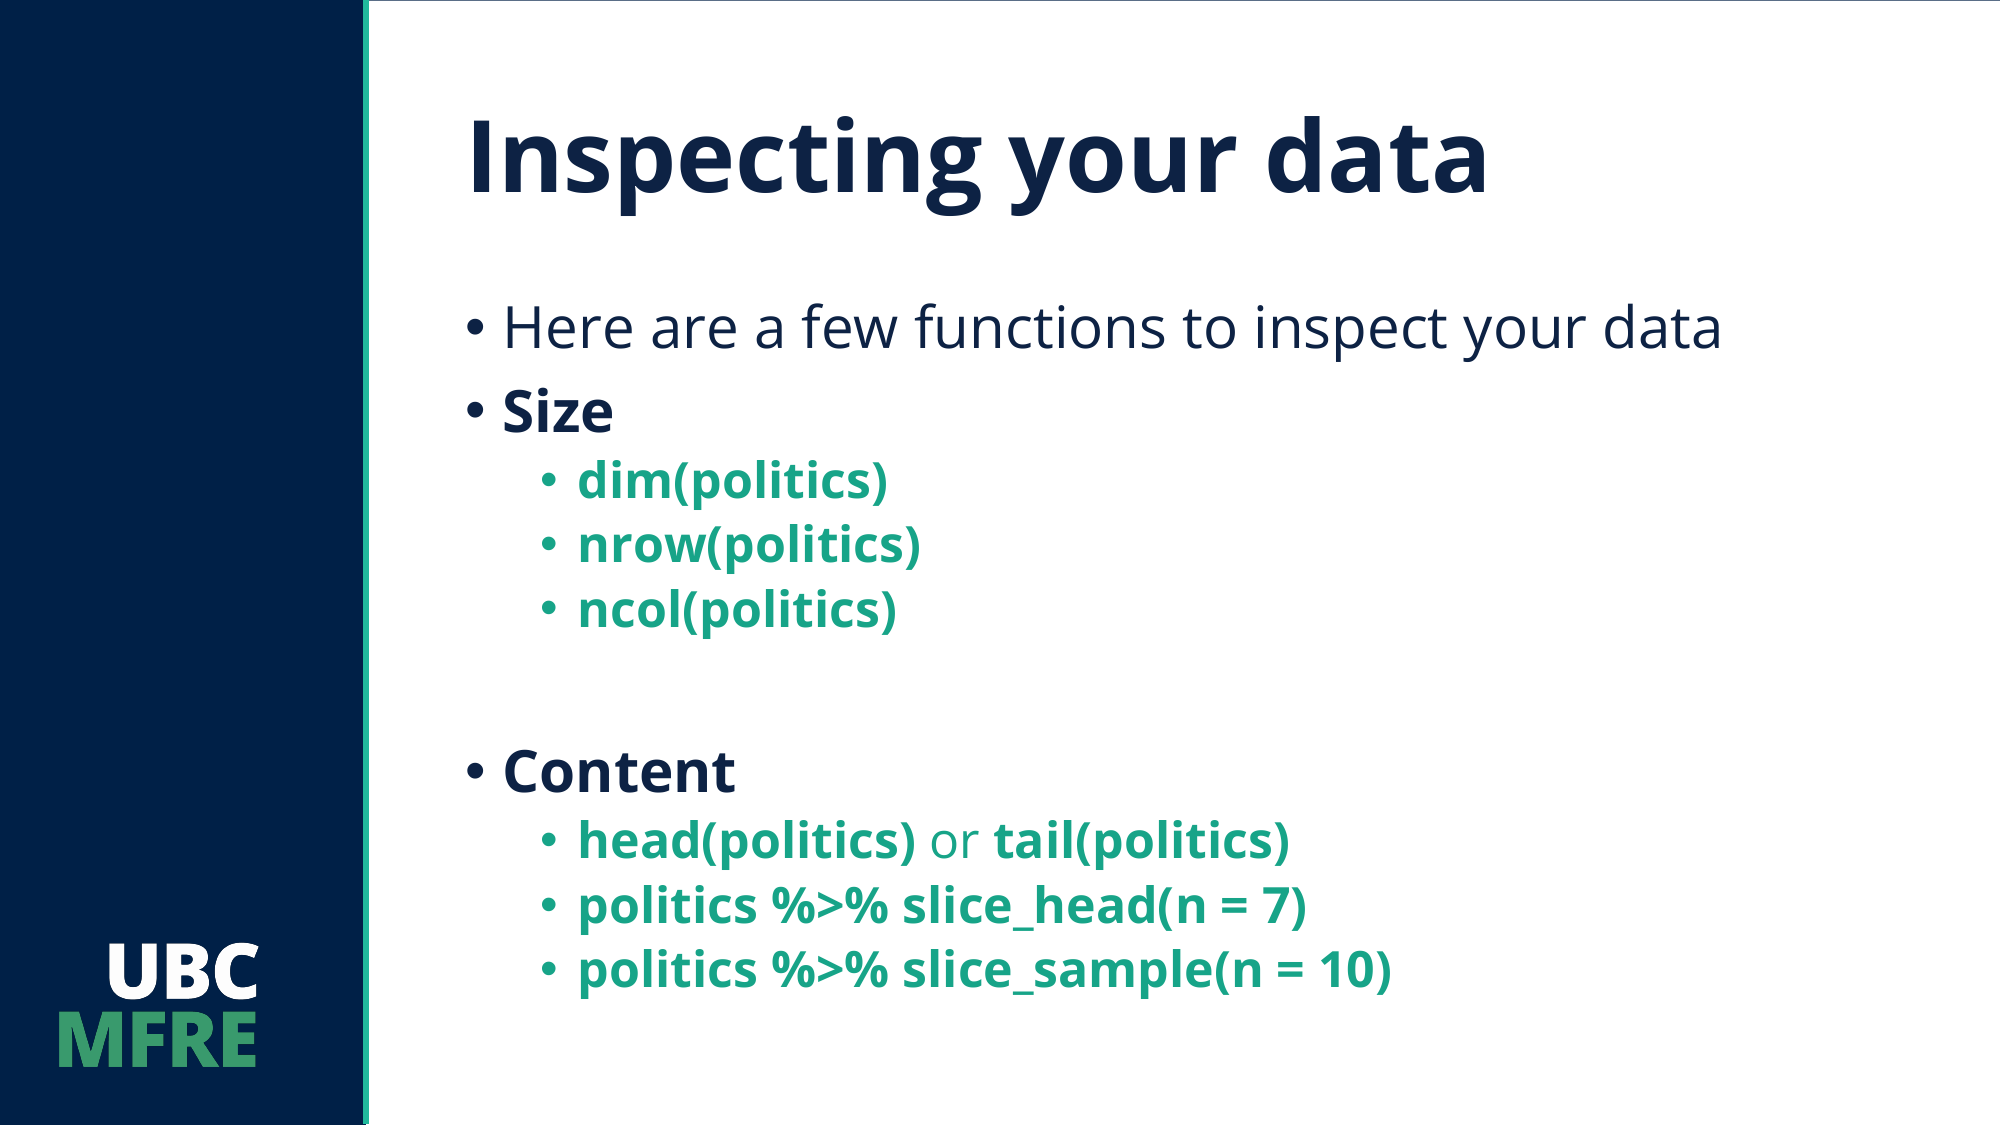

# Inspecting your data
Here are a few functions to inspect your data
Size
dim(politics)
nrow(politics)
ncol(politics)

Content
head(politics) or tail(politics)
politics %>% slice_head(n = 7)
politics %>% slice_sample(n = 10)